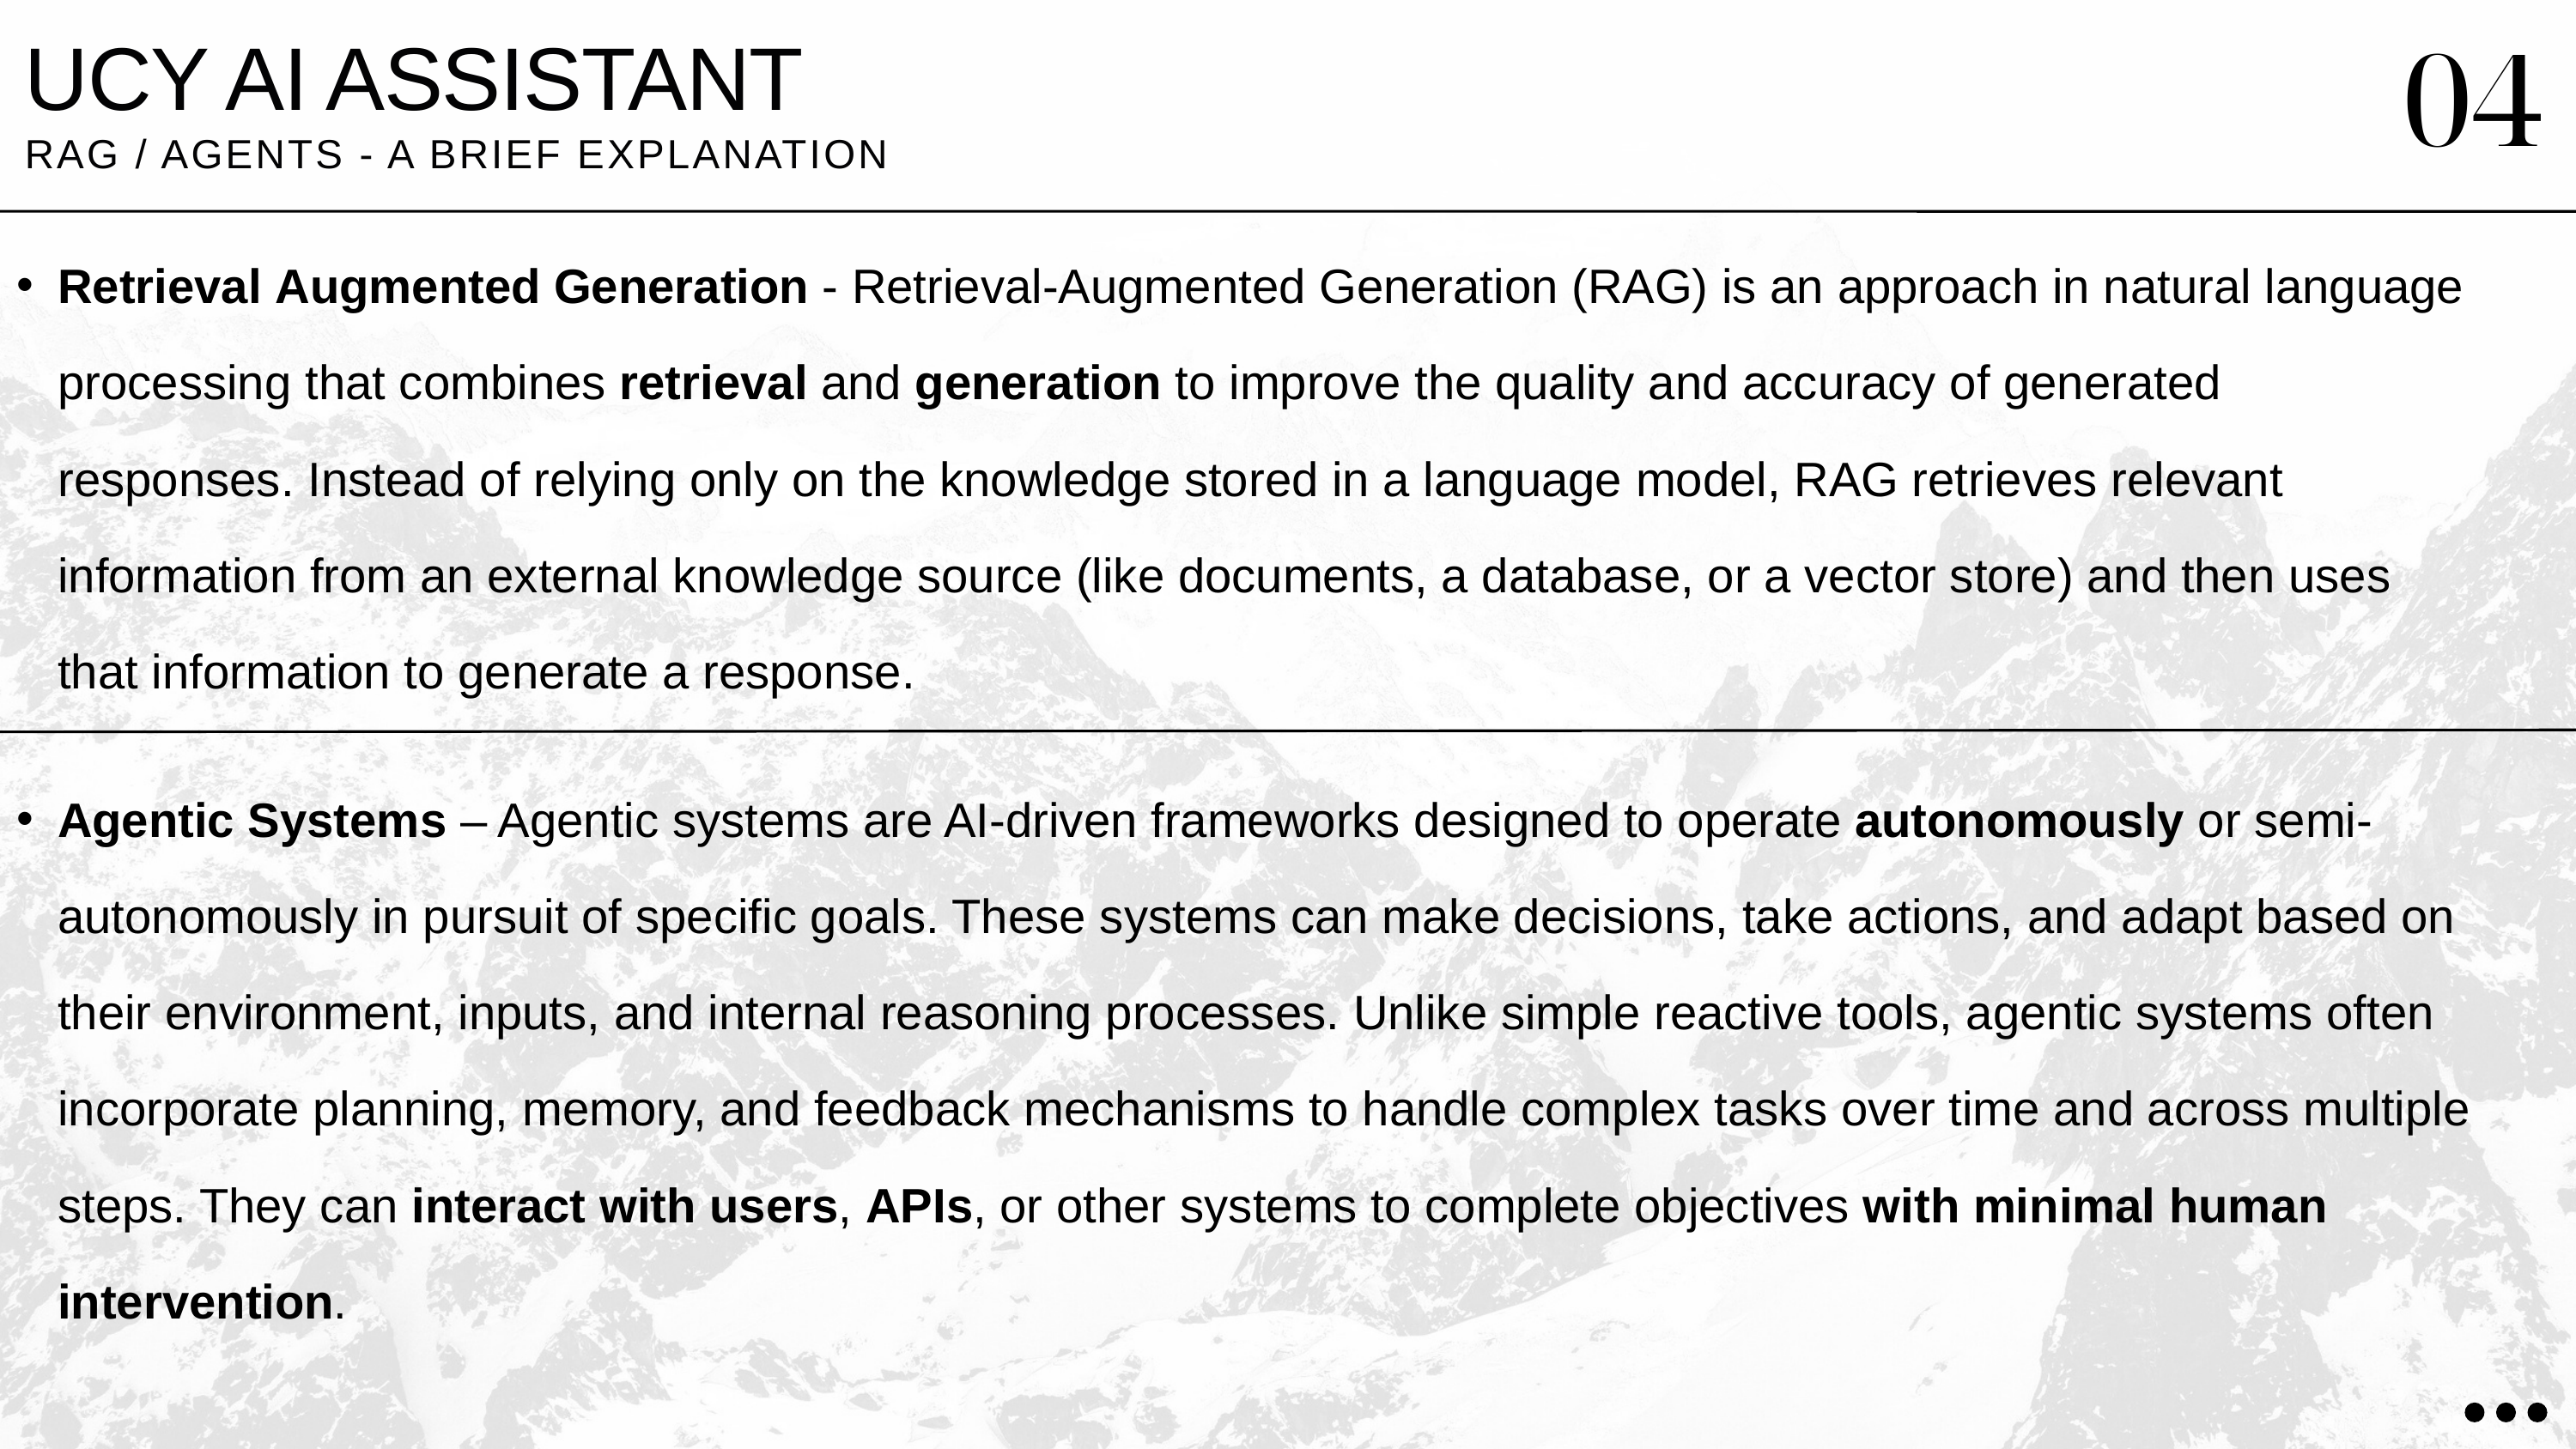

UCY AI ASSISTANT
04
RAG / AGENTS - A BRIEF EXPLANATION

Retrieval Augmented Generation - Retrieval-Augmented Generation (RAG) is an approach in natural language processing that combines retrieval and generation to improve the quality and accuracy of generated responses. Instead of relying only on the knowledge stored in a language model, RAG retrieves relevant information from an external knowledge source (like documents, a database, or a vector store) and then uses that information to generate a response.

Agentic Systems – Agentic systems are AI-driven frameworks designed to operate autonomously or semi-autonomously in pursuit of specific goals. These systems can make decisions, take actions, and adapt based on their environment, inputs, and internal reasoning processes. Unlike simple reactive tools, agentic systems often incorporate planning, memory, and feedback mechanisms to handle complex tasks over time and across multiple steps. They can interact with users, APIs, or other systems to complete objectives with minimal human intervention.